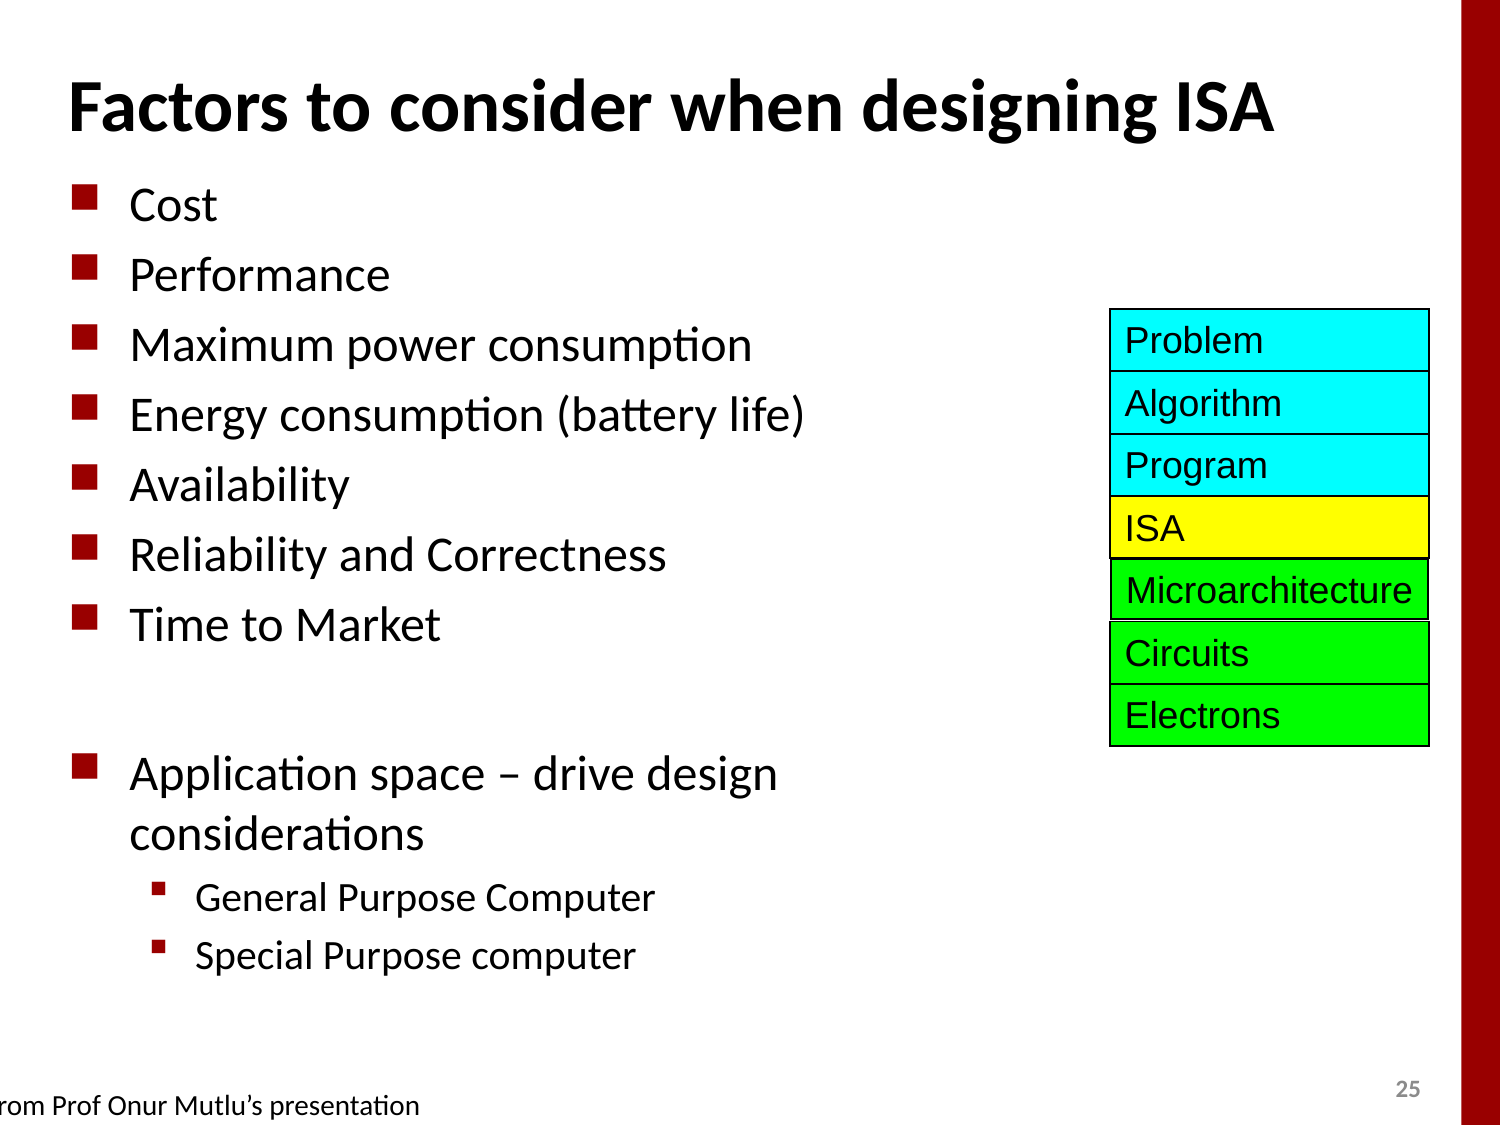

# Factors to consider when designing ISA
Cost
Performance
Maximum power consumption
Energy consumption (battery life)
Availability
Reliability and Correctness
Time to Market

Application space – drive design considerations
General Purpose Computer
Special Purpose computer

Problem
Algorithm
Program
ISA
Microarchitecture
Circuits
Electrons
From Prof Onur Mutlu’s presentation